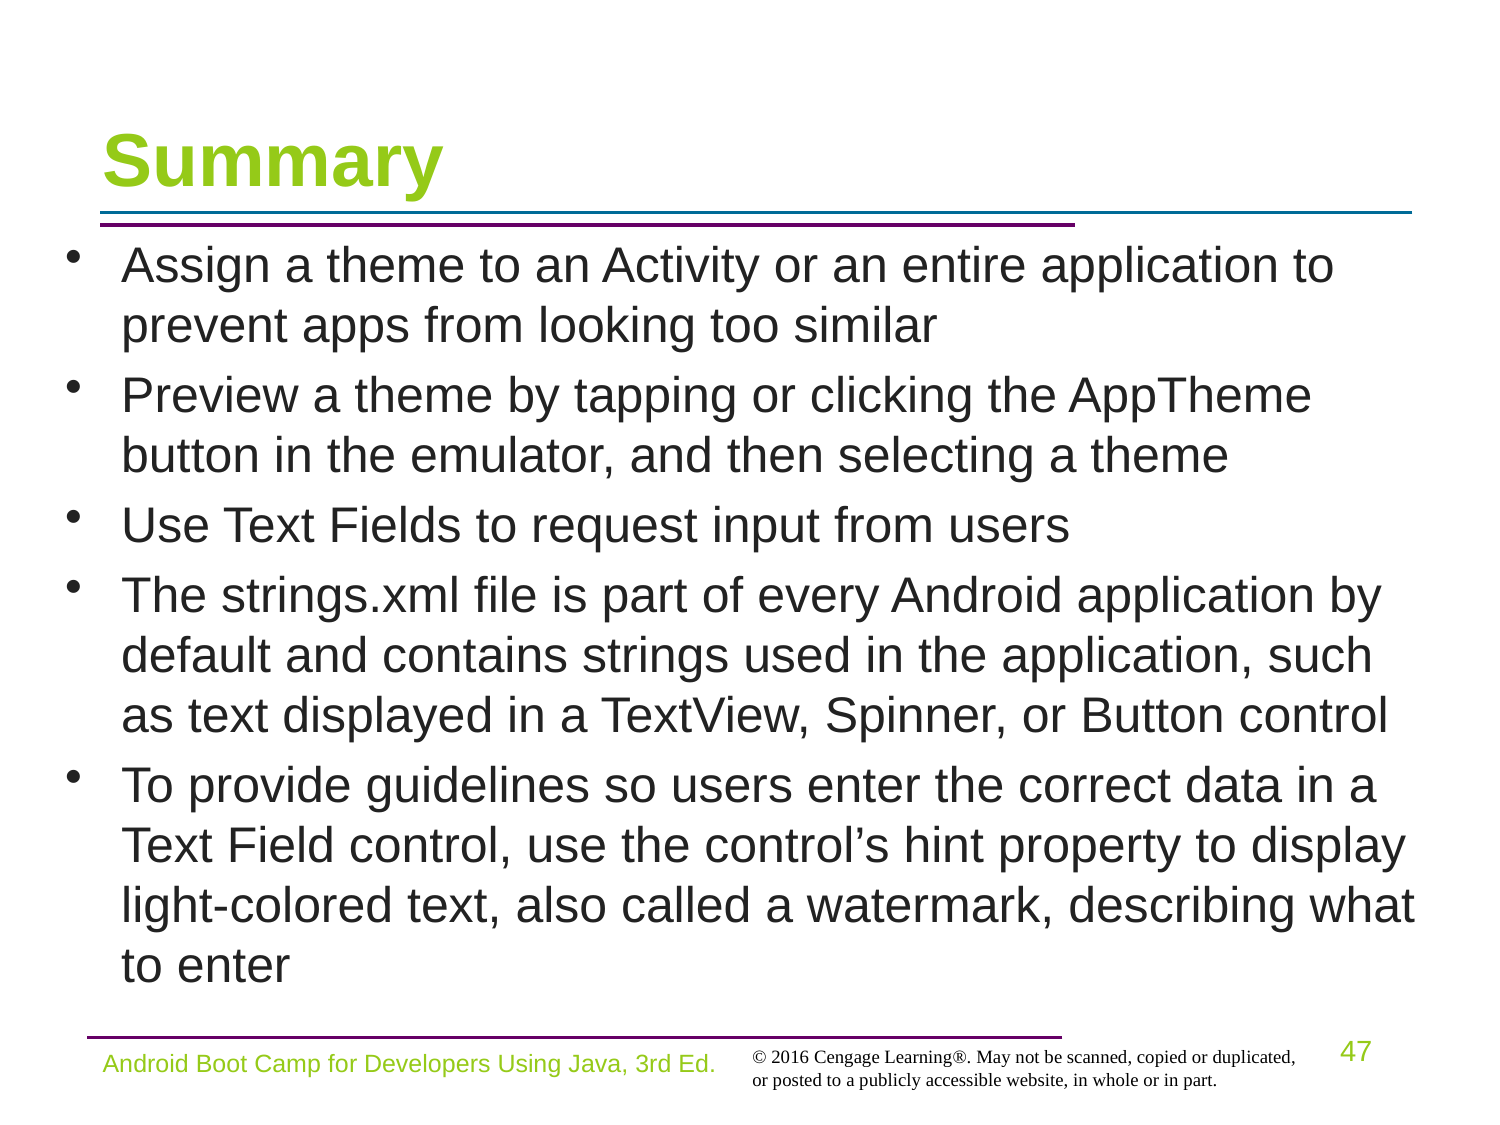

# Summary
Assign a theme to an Activity or an entire application to prevent apps from looking too similar
Preview a theme by tapping or clicking the AppTheme button in the emulator, and then selecting a theme
Use Text Fields to request input from users
The strings.xml file is part of every Android application by default and contains strings used in the application, such as text displayed in a TextView, Spinner, or Button control
To provide guidelines so users enter the correct data in a Text Field control, use the control’s hint property to display light-colored text, also called a watermark, describing what to enter
Android Boot Camp for Developers Using Java, 3rd Ed.
47